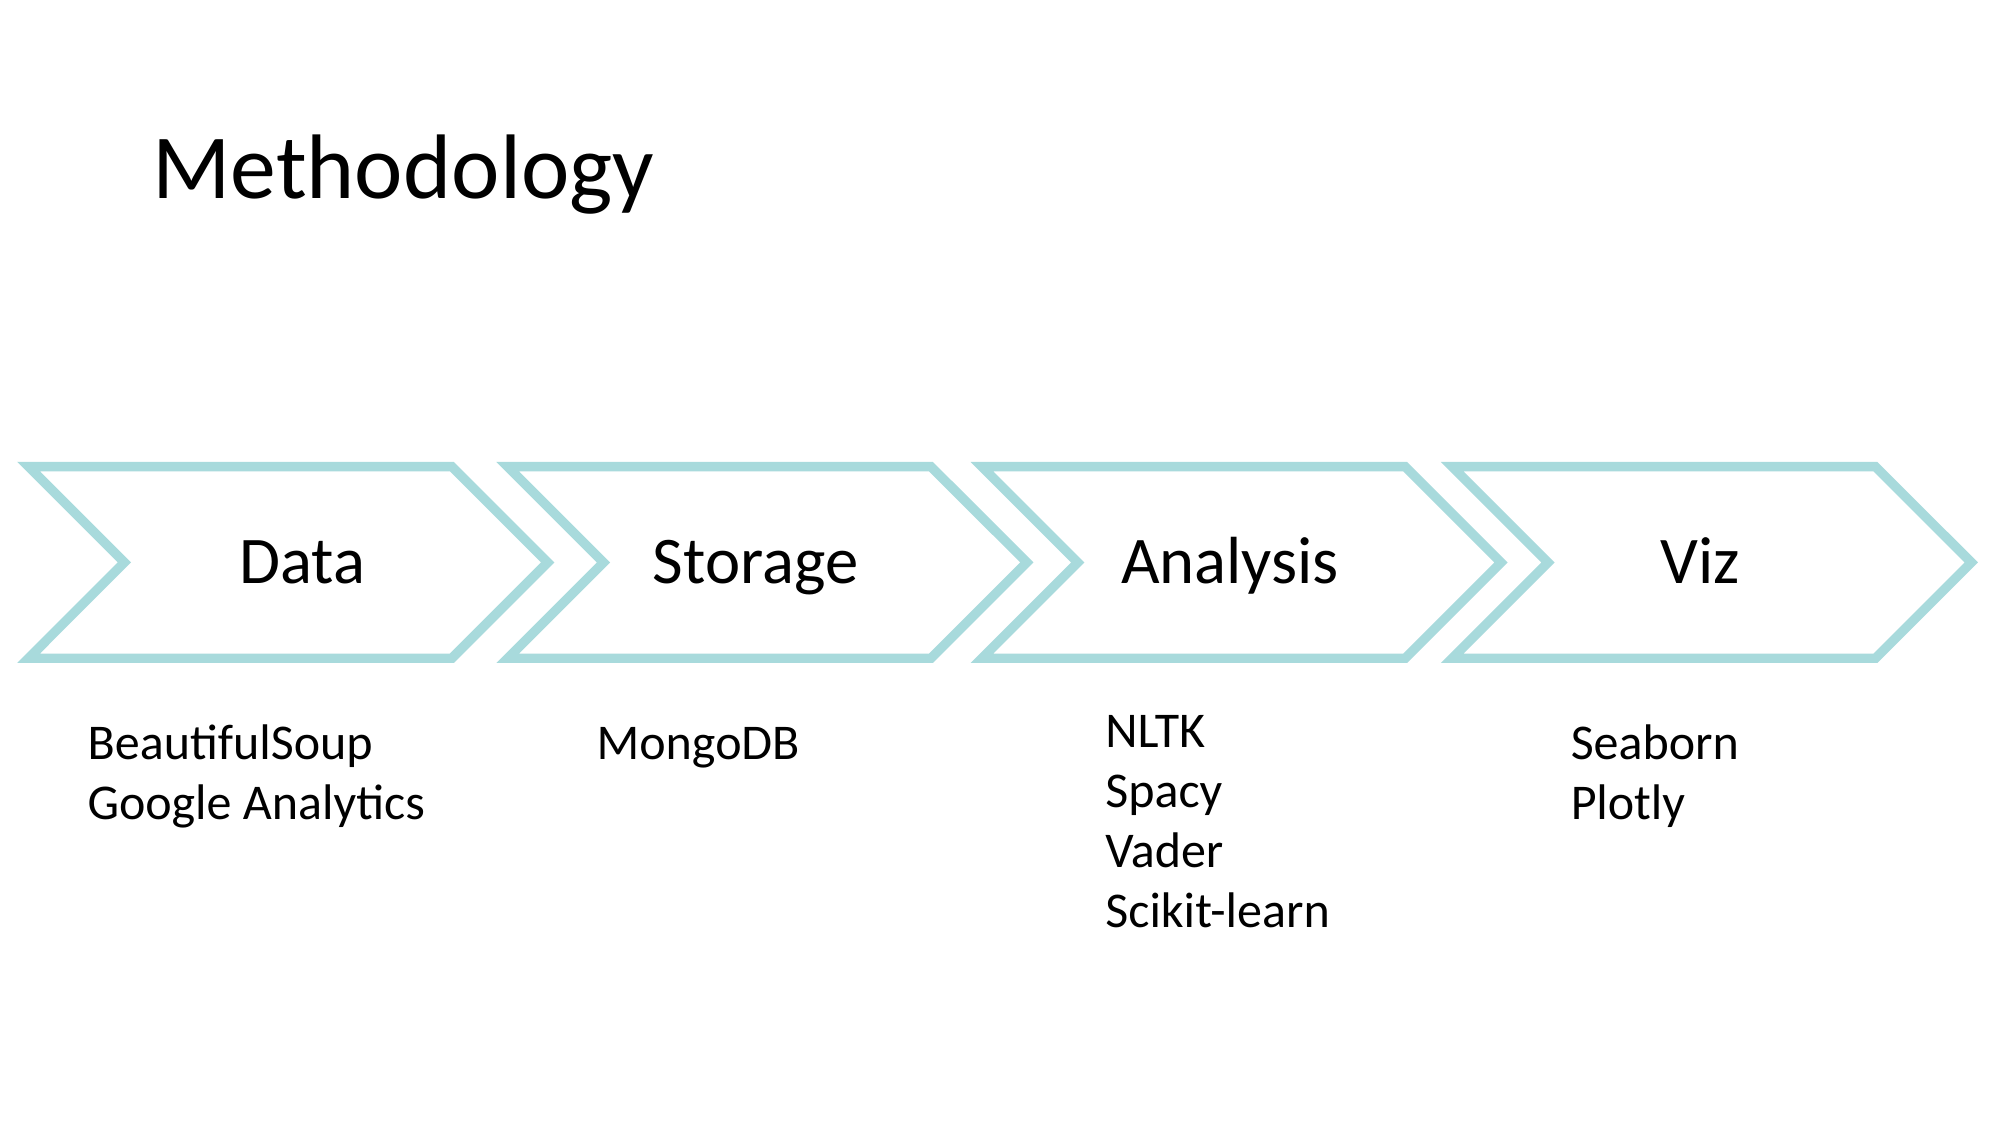

# Methodology
Viz

Data
Storage

Analysis

NLTK
Spacy
Vader
Scikit-learn
BeautifulSoup
Google Analytics
MongoDB
Seaborn
Plotly